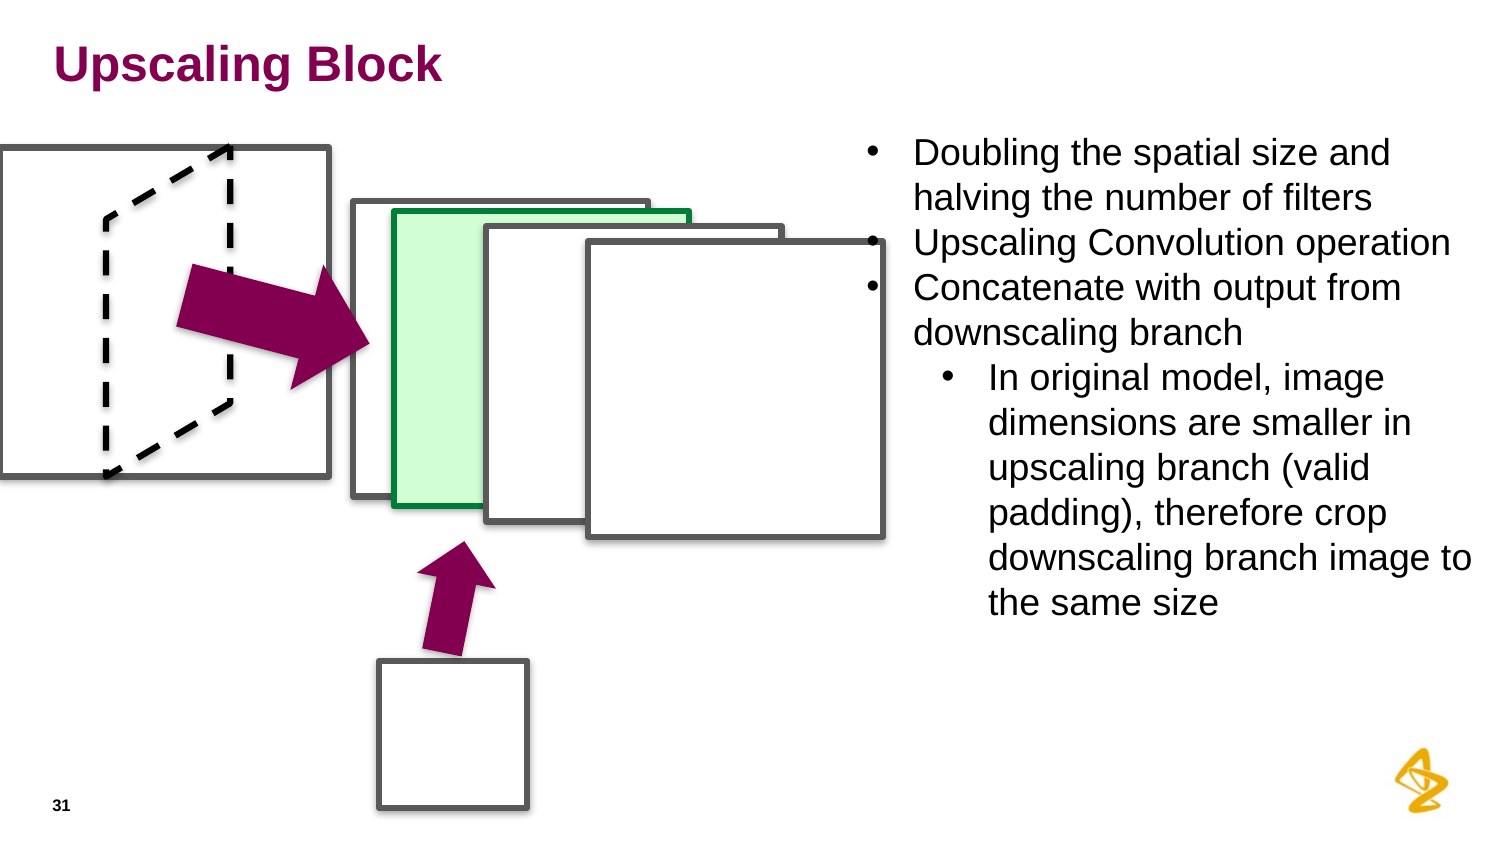

# Upscaling Block
Doubling the spatial size and halving the number of filters
Upscaling Convolution operation
Concatenate with output from downscaling branch
In original model, image dimensions are smaller in upscaling branch (valid padding), therefore crop downscaling branch image to the same size

31